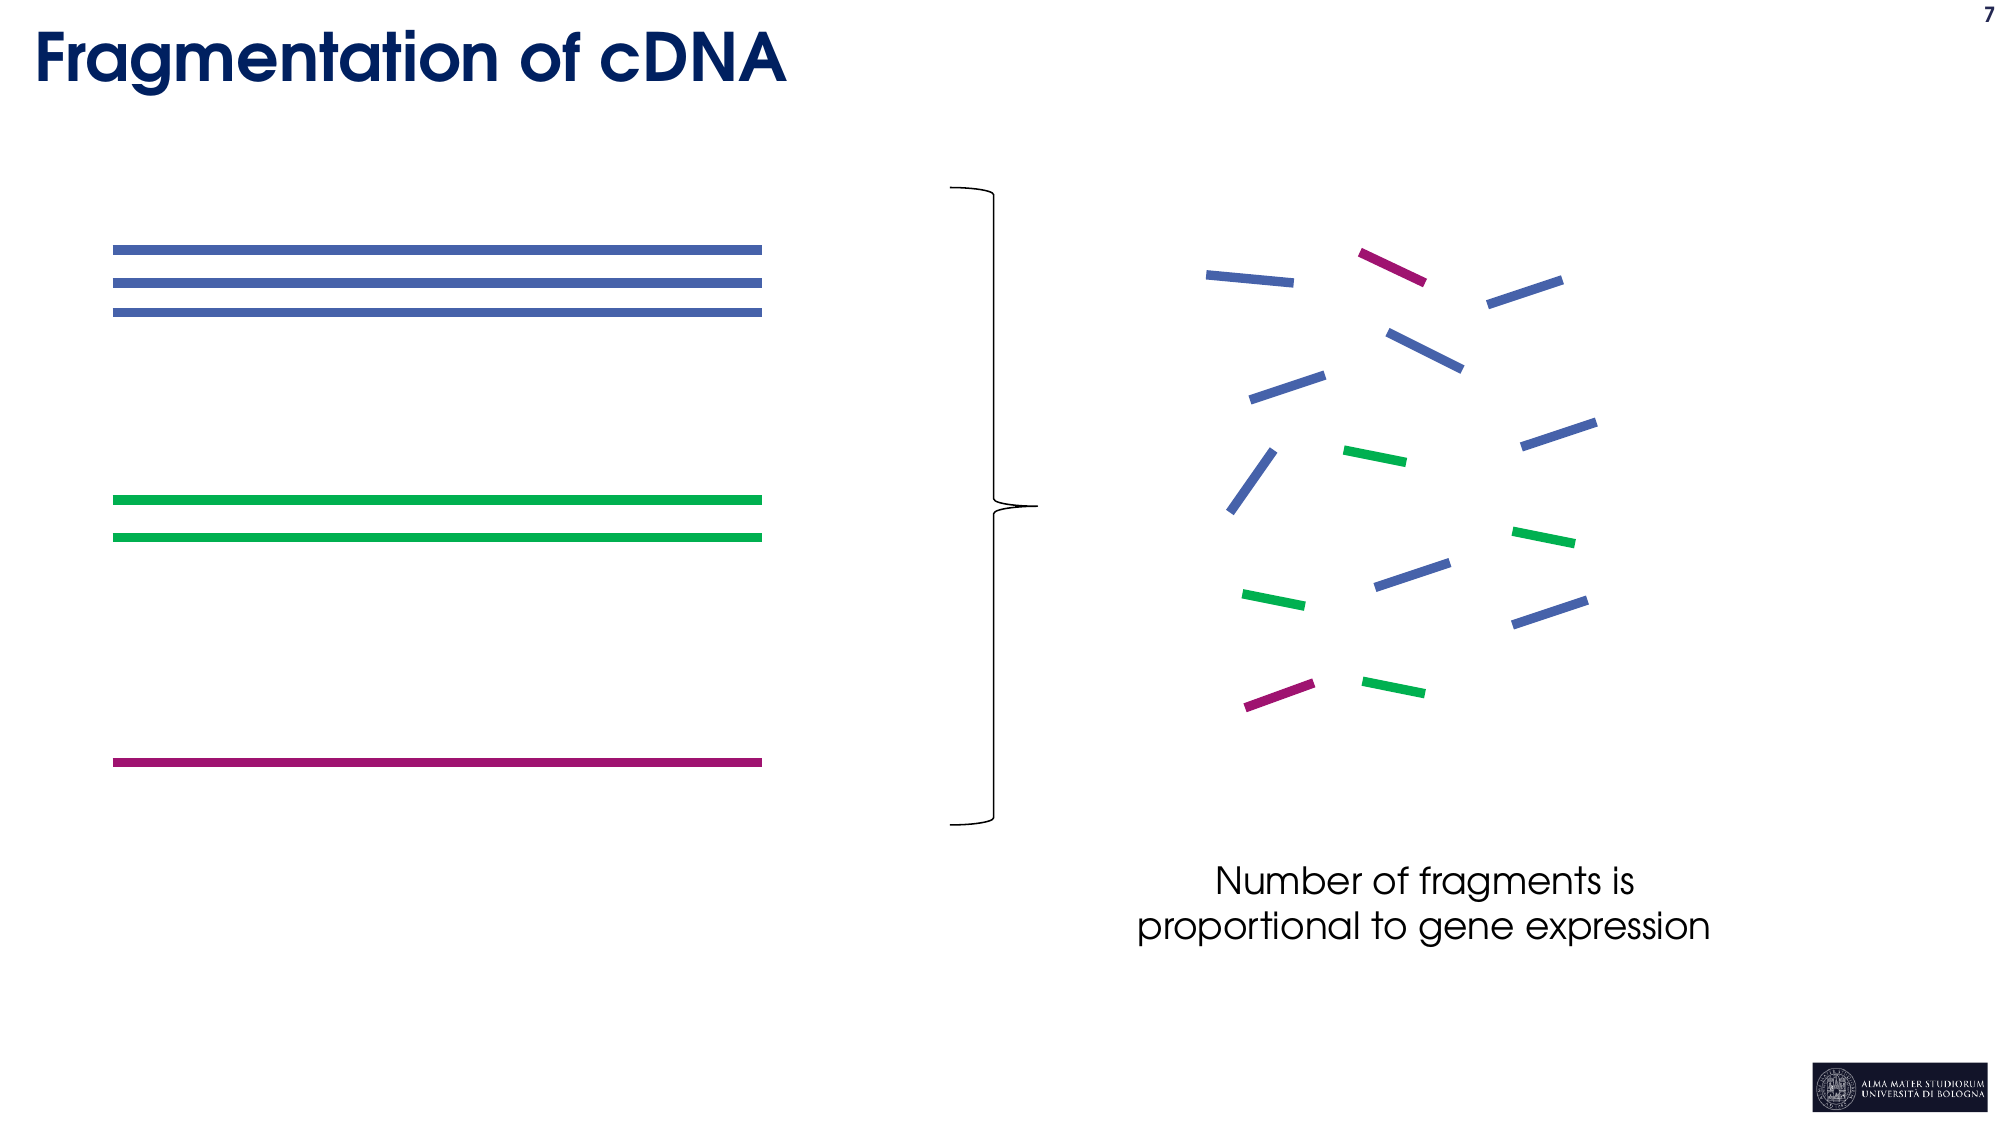

Fragmentation of cDNA

Number of fragments is proportional to gene expression